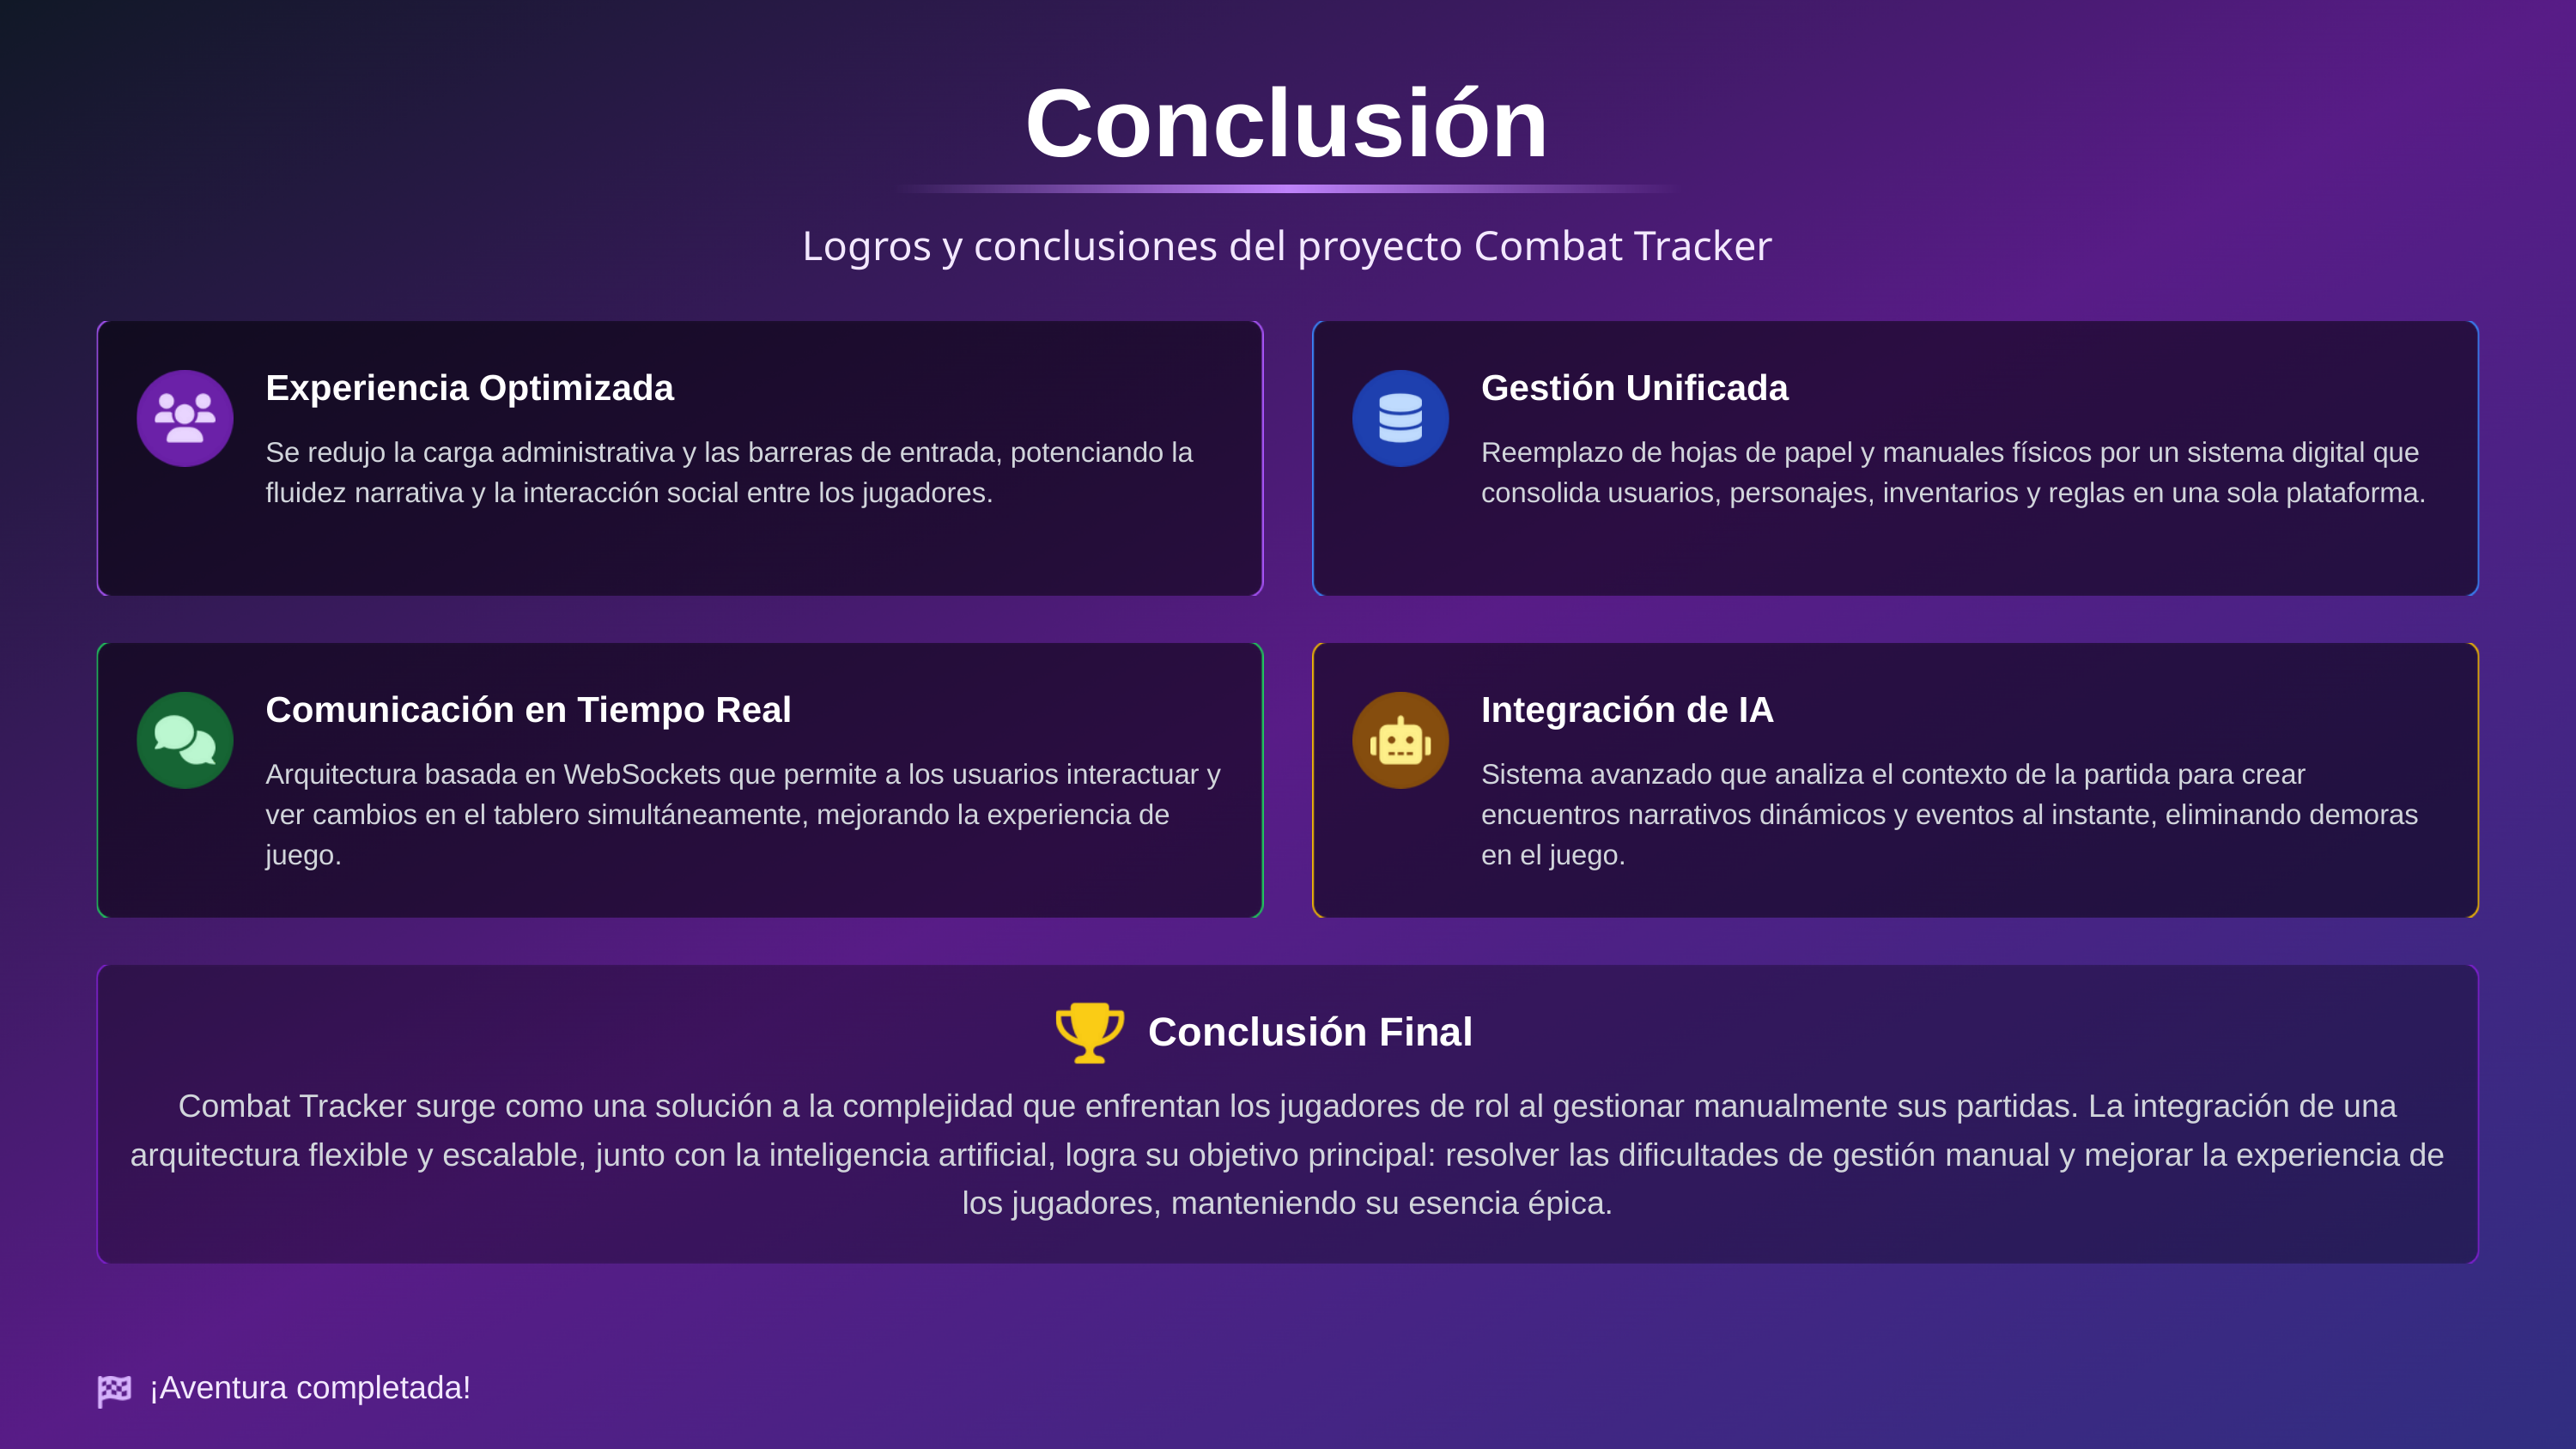

Conclusión

Logros y conclusiones del proyecto Combat Tracker

Experiencia Optimizada
Gestión Unificada

Se redujo la carga administrativa y las barreras de entrada, potenciando la fluidez narrativa y la interacción social entre los jugadores.
Reemplazo de hojas de papel y manuales físicos por un sistema digital que consolida usuarios, personajes, inventarios y reglas en una sola plataforma.

Comunicación en Tiempo Real
Integración de IA

Arquitectura basada en WebSockets que permite a los usuarios interactuar y ver cambios en el tablero simultáneamente, mejorando la experiencia de juego.
Sistema avanzado que analiza el contexto de la partida para crear encuentros narrativos dinámicos y eventos al instante, eliminando demoras en el juego.

Conclusión Final
Combat Tracker surge como una solución a la complejidad que enfrentan los jugadores de rol al gestionar manualmente sus partidas. La integración de una arquitectura flexible y escalable, junto con la inteligencia artificial, logra su objetivo principal: resolver las dificultades de gestión manual y mejorar la experiencia de los jugadores, manteniendo su esencia épica.
¡Aventura completada!